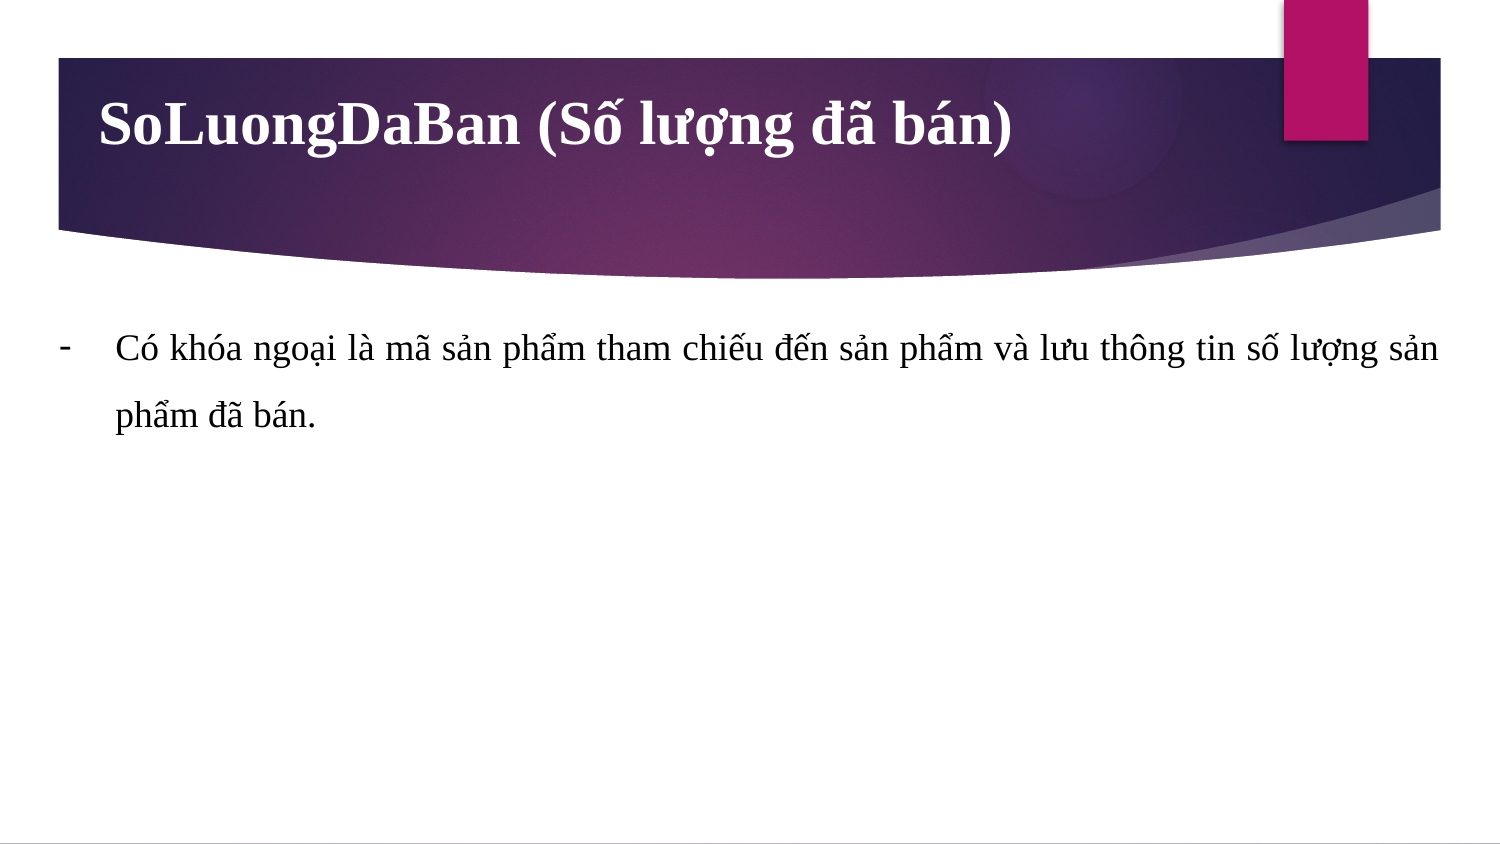

SoLuongDaBan (Số lượng đã bán)
Có khóa ngoại là mã sản phẩm tham chiếu đến sản phẩm và lưu thông tin số lượng sản phẩm đã bán.